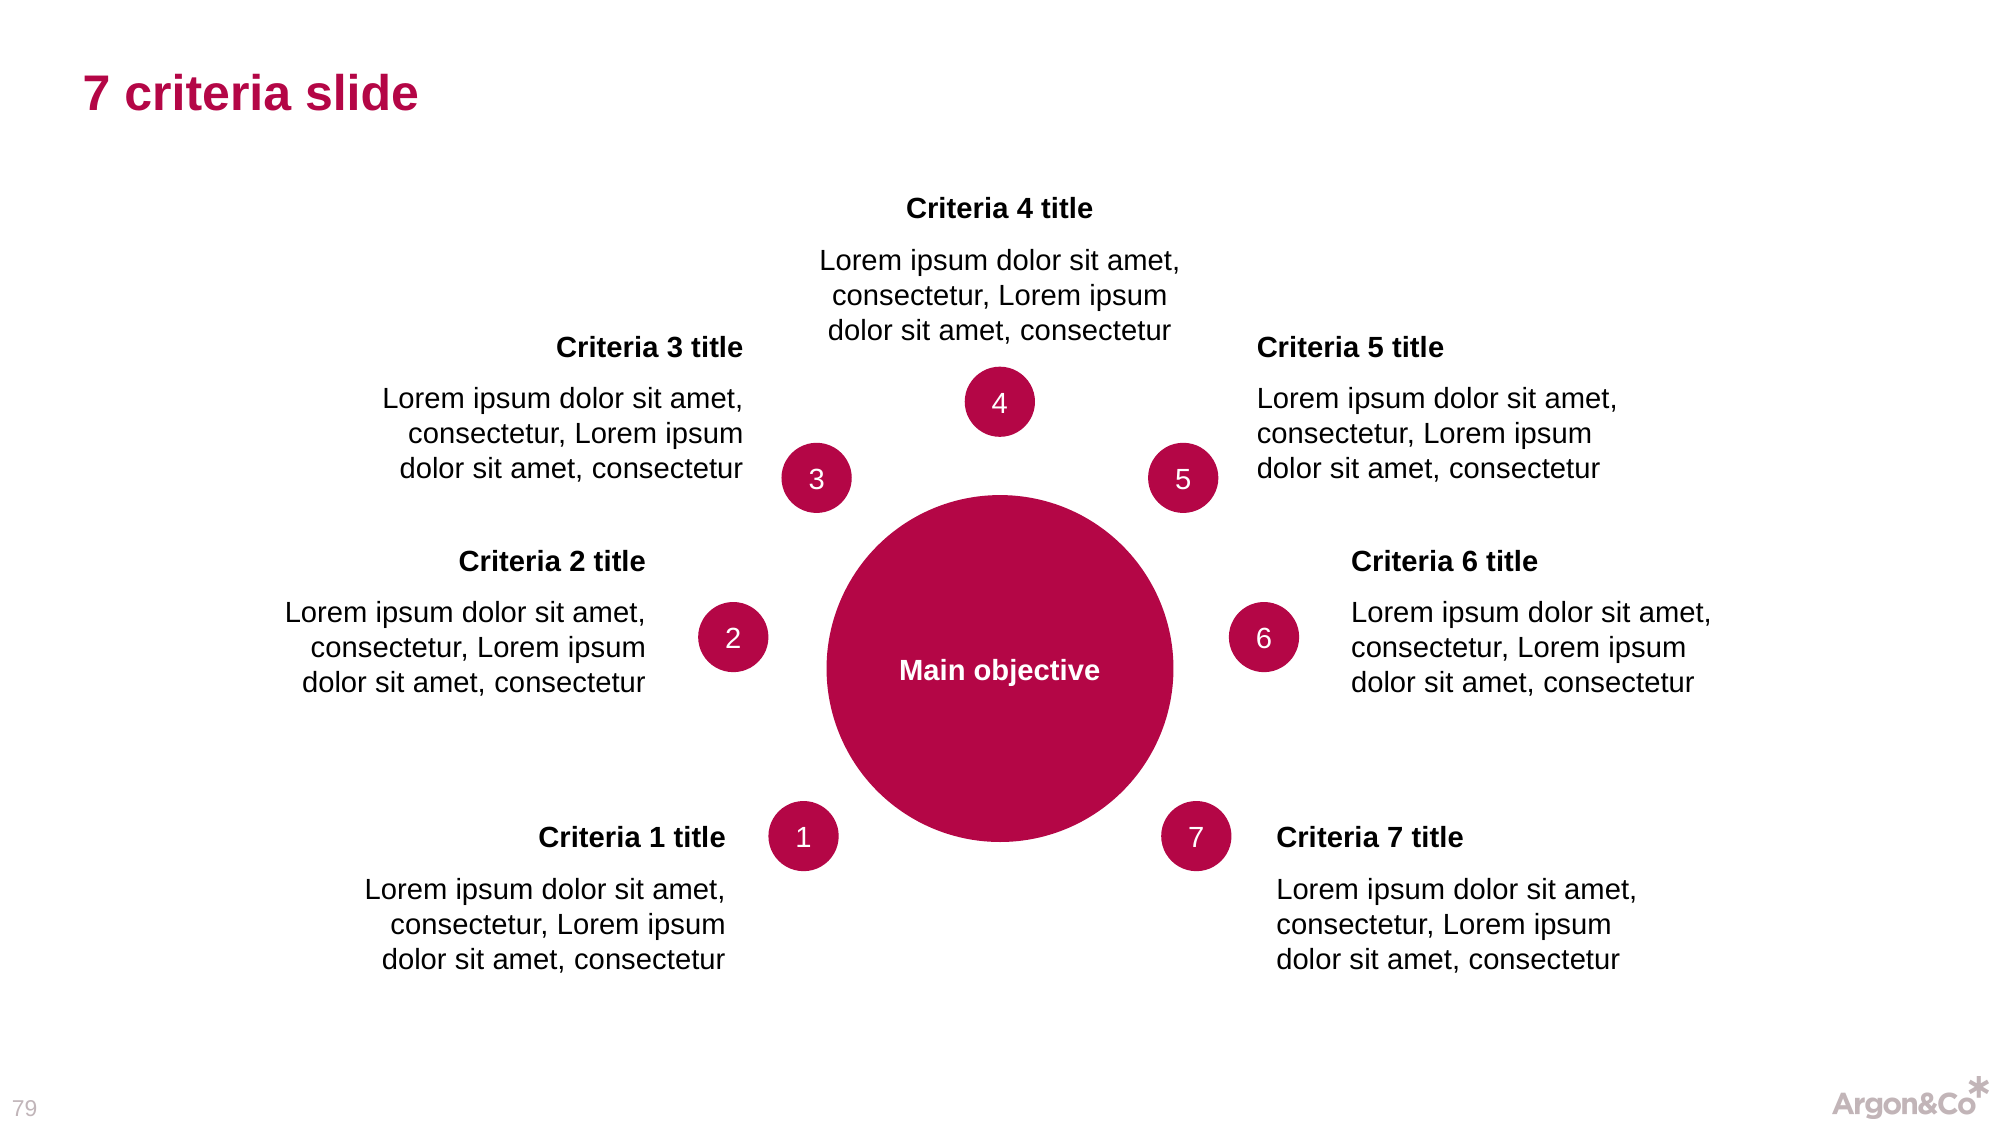

# 7 criteria slide
Criteria 4 title
Lorem ipsum dolor sit amet, consectetur, Lorem ipsum dolor sit amet, consectetur
Criteria 3 title
Lorem ipsum dolor sit amet, consectetur, Lorem ipsum dolor sit amet, consectetur
Criteria 5 title
Lorem ipsum dolor sit amet, consectetur, Lorem ipsum dolor sit amet, consectetur
4
3
5
Main objective
Criteria 2 title
Lorem ipsum dolor sit amet, consectetur, Lorem ipsum dolor sit amet, consectetur
Criteria 6 title
Lorem ipsum dolor sit amet, consectetur, Lorem ipsum dolor sit amet, consectetur
2
6
1
7
Criteria 1 title
Lorem ipsum dolor sit amet, consectetur, Lorem ipsum dolor sit amet, consectetur
Criteria 7 title
Lorem ipsum dolor sit amet, consectetur, Lorem ipsum dolor sit amet, consectetur